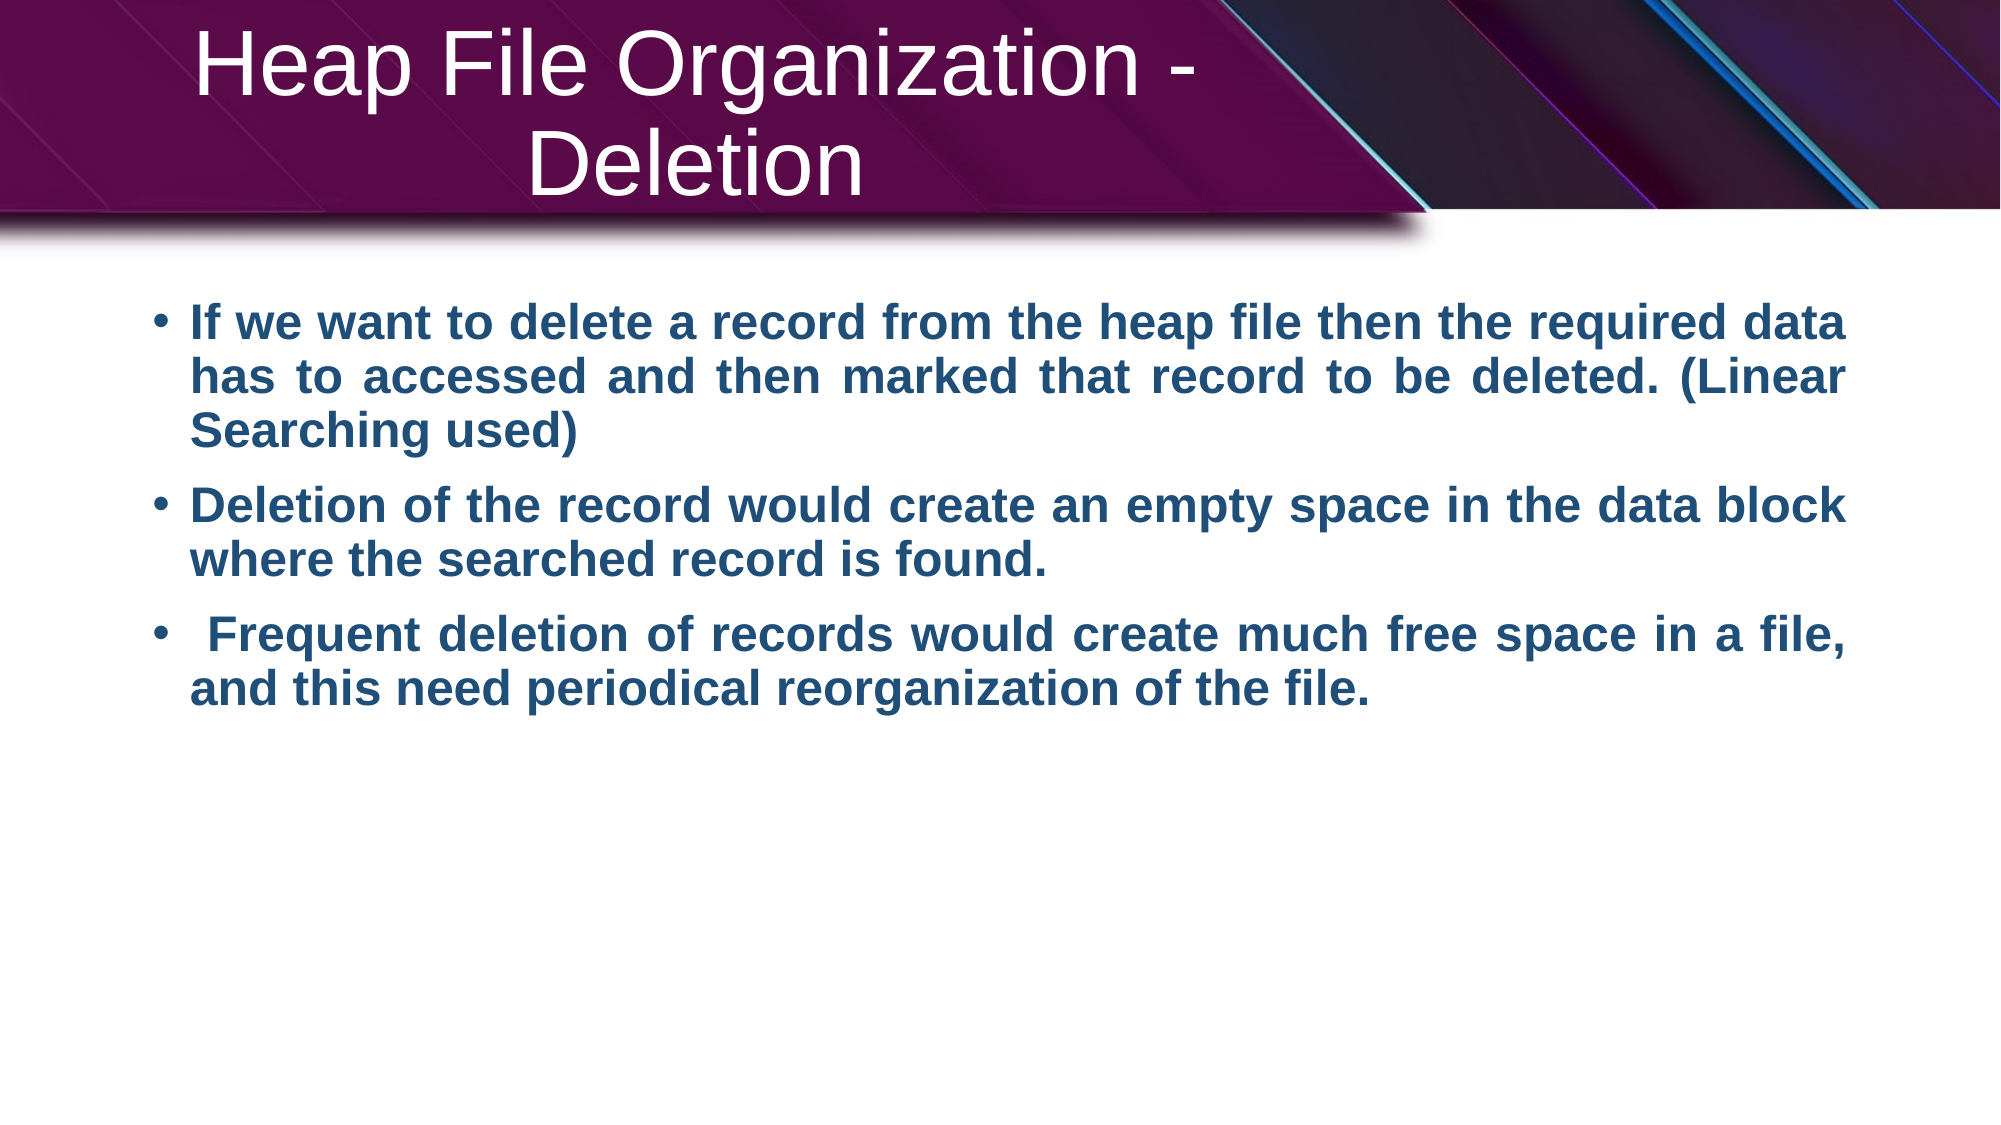

# Heap File Organization - Deletion
If we want to delete a record from the heap file then the required data has to accessed and then marked that record to be deleted. (Linear Searching used)
Deletion of the record would create an empty space in the data block where the searched record is found.
 Frequent deletion of records would create much free space in a file, and this need periodical reorganization of the file.